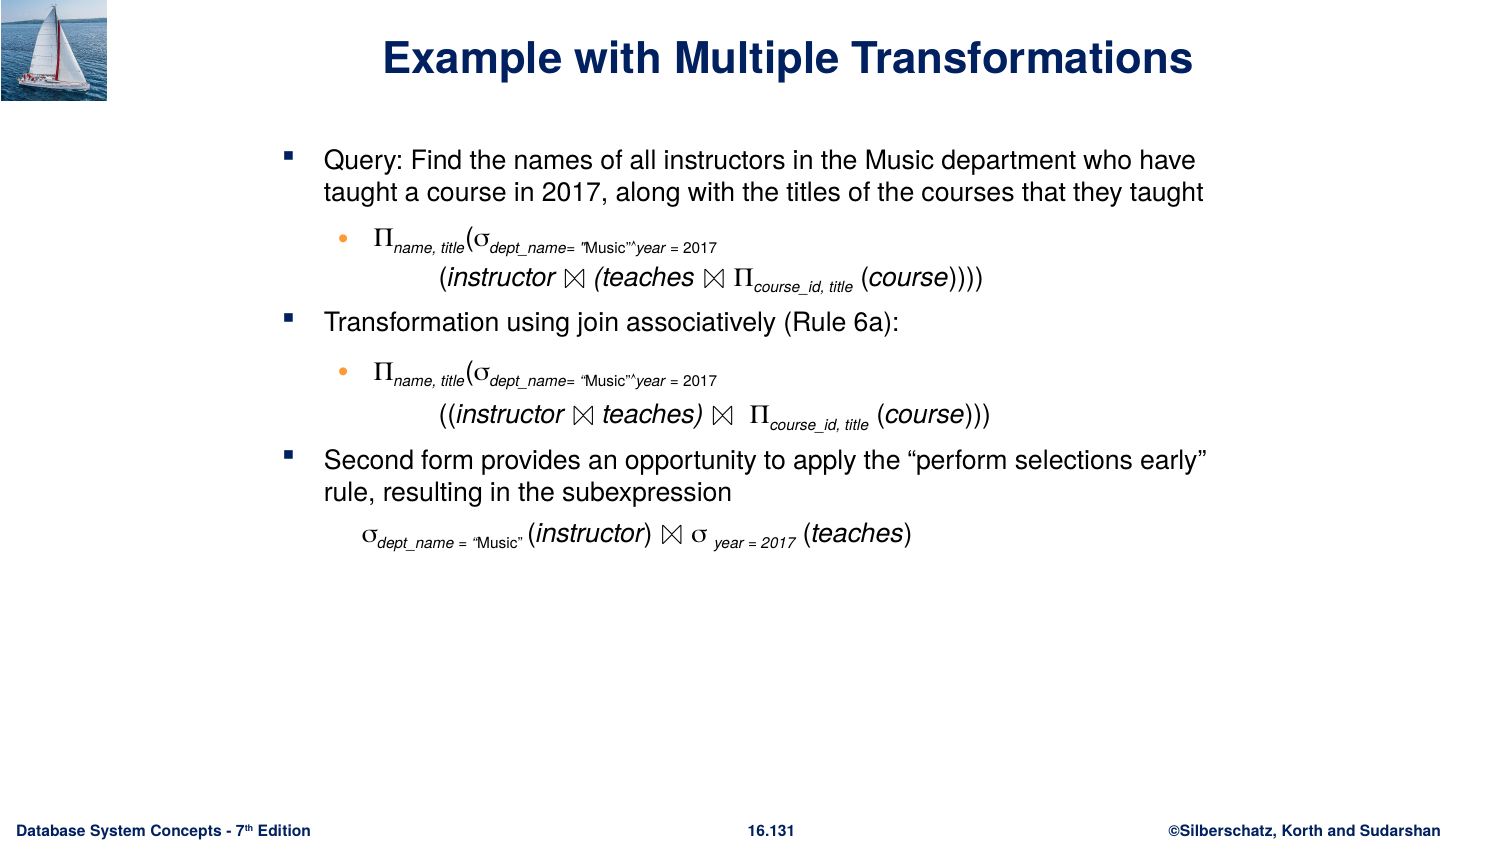

# Example with Multiple Transformations
Query: Find the names of all instructors in the Music department who have taught a course in 2017, along with the titles of the courses that they taught
Πname, title(σdept_name= "Music”∧year = 2017
         (instructor ⨝ (teaches ⨝ Πcourse_id, title (course))))
Transformation using join associatively (Rule 6a):
Πname, title(σdept_name= “Music”∧year = 2017
         ((instructor ⨝ teaches) ⨝  Πcourse_id, title (course)))
Second form provides an opportunity to apply the “perform selections early” rule, resulting in the subexpression
           σdept_name = “Music” (instructor) ⨝ σ year = 2017 (teaches)